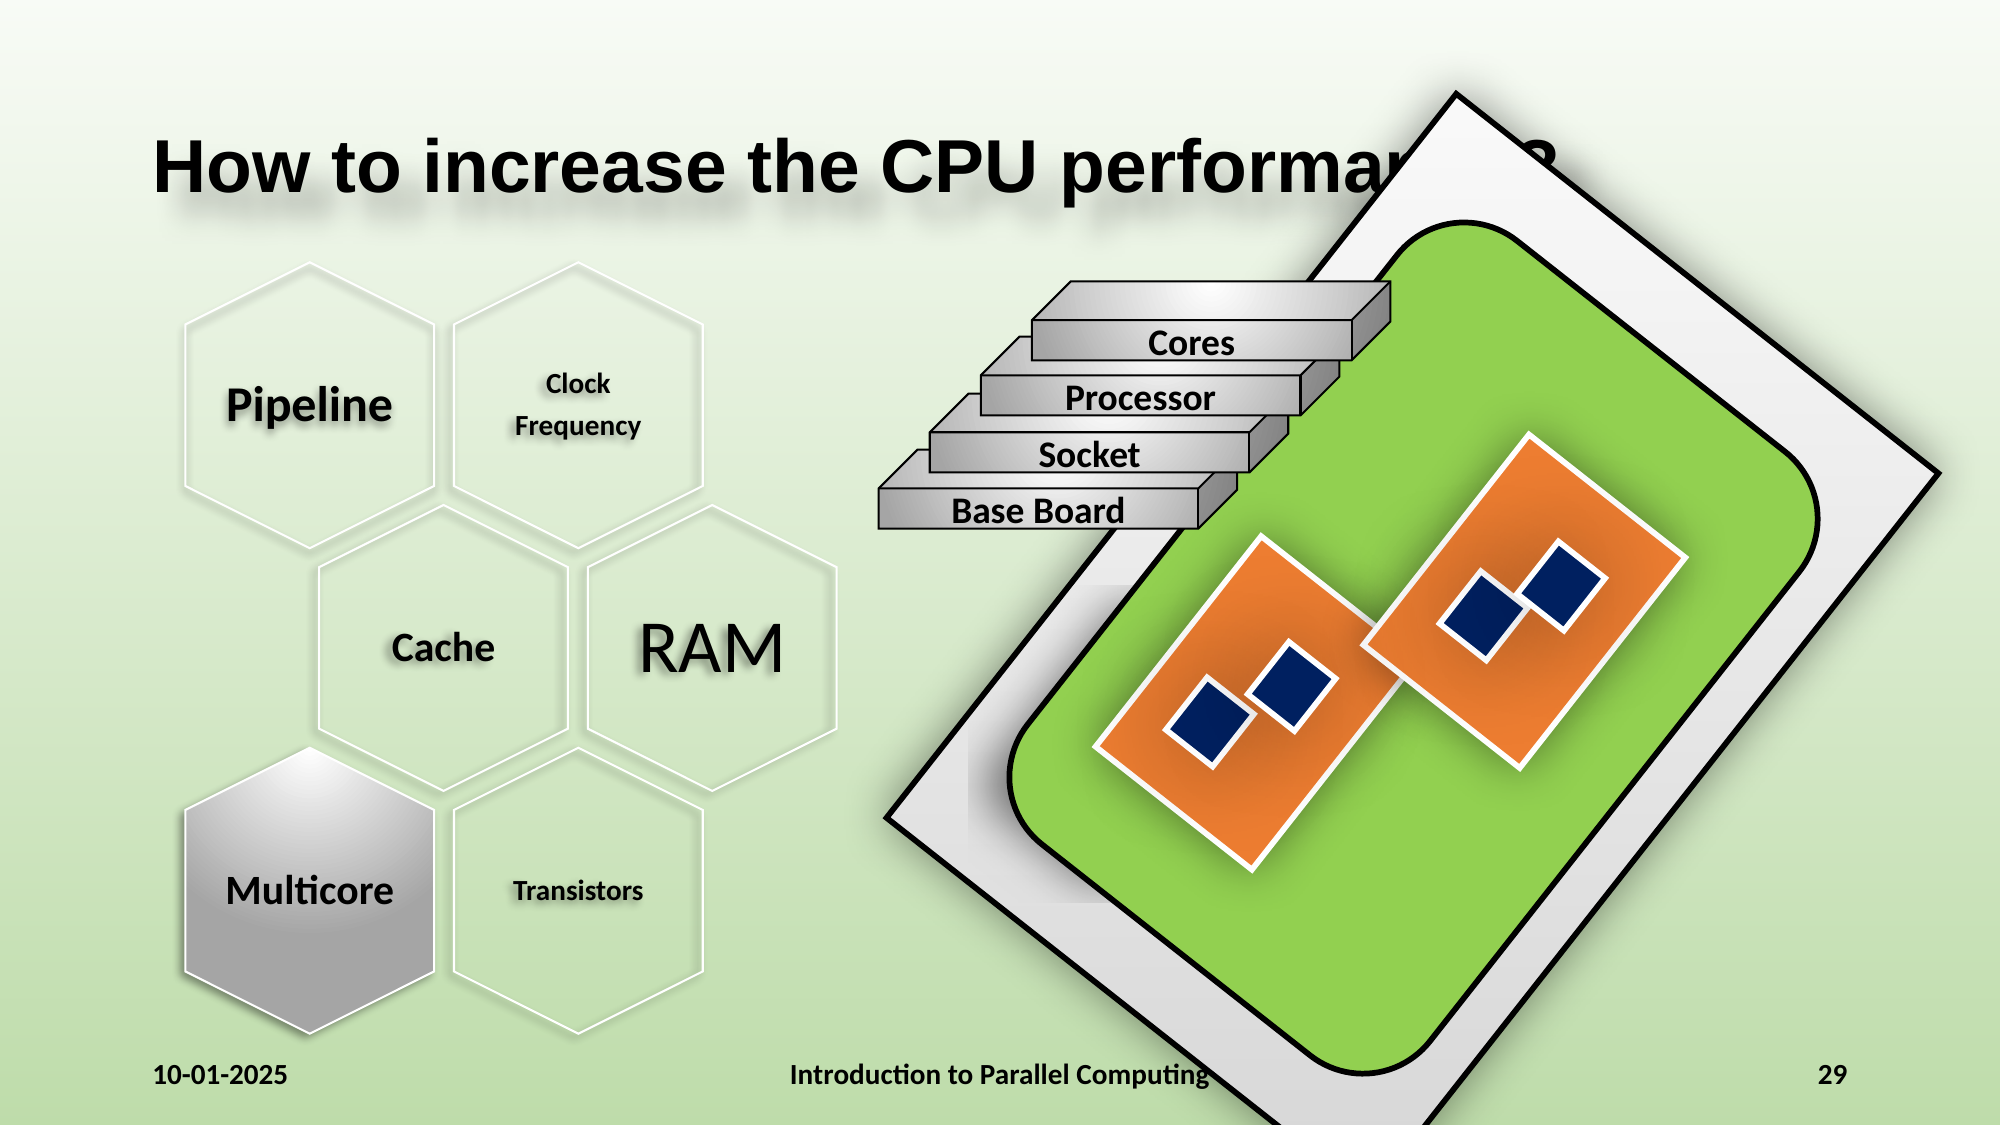

# How to increase the CPU performance?
Clock
Frequency
Pipeline
Cache
RAM
Transistors
Multicore
Cores
Processor

Socket
Base Board

10-01-2025
Introduction to Parallel Computing
29